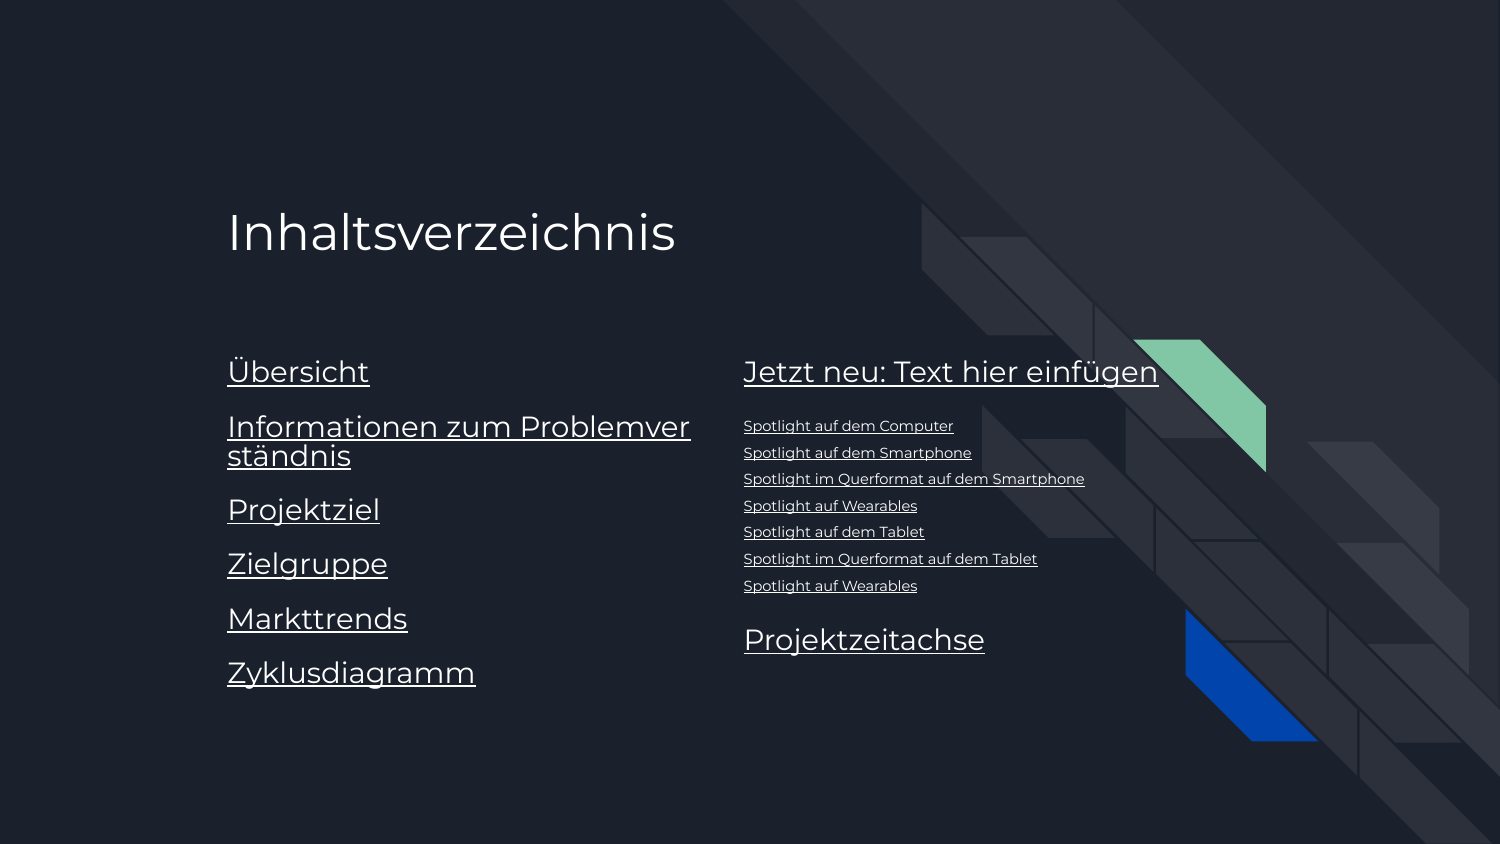

Inhaltsverzeichnis
Jetzt neu: Text hier einfügen
Spotlight auf dem Computer
Spotlight auf dem Smartphone
Spotlight im Querformat auf dem Smartphone
Spotlight auf Wearables
Spotlight auf dem Tablet
Spotlight im Querformat auf dem Tablet
Spotlight auf Wearables
Projektzeitachse
Übersicht
Informationen zum Problemverständnis
Projektziel
Zielgruppe
Markttrends
Zyklusdiagramm